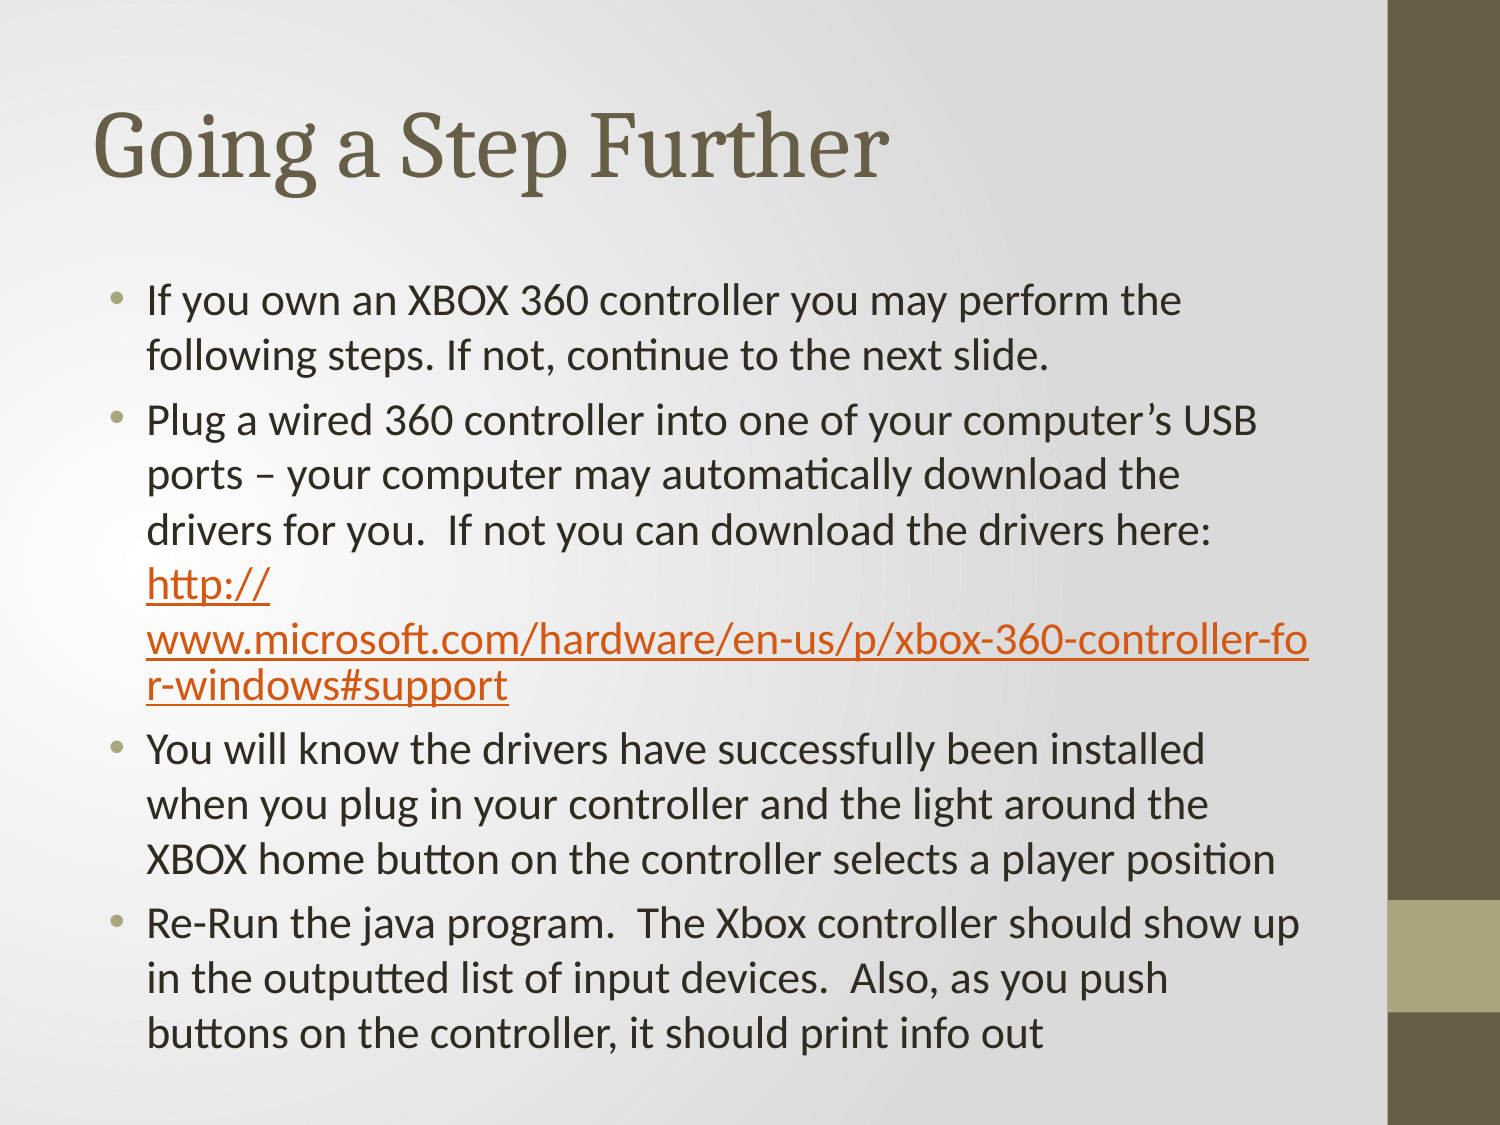

# Going a Step Further
If you own an XBOX 360 controller you may perform the following steps. If not, continue to the next slide.
Plug a wired 360 controller into one of your computer’s USB ports – your computer may automatically download the drivers for you.  If not you can download the drivers here: http://www.microsoft.com/hardware/en-us/p/xbox-360-controller-for-windows#support
You will know the drivers have successfully been installed when you plug in your controller and the light around the XBOX home button on the controller selects a player position
Re-Run the java program.  The Xbox controller should show up in the outputted list of input devices.  Also, as you push buttons on the controller, it should print info out